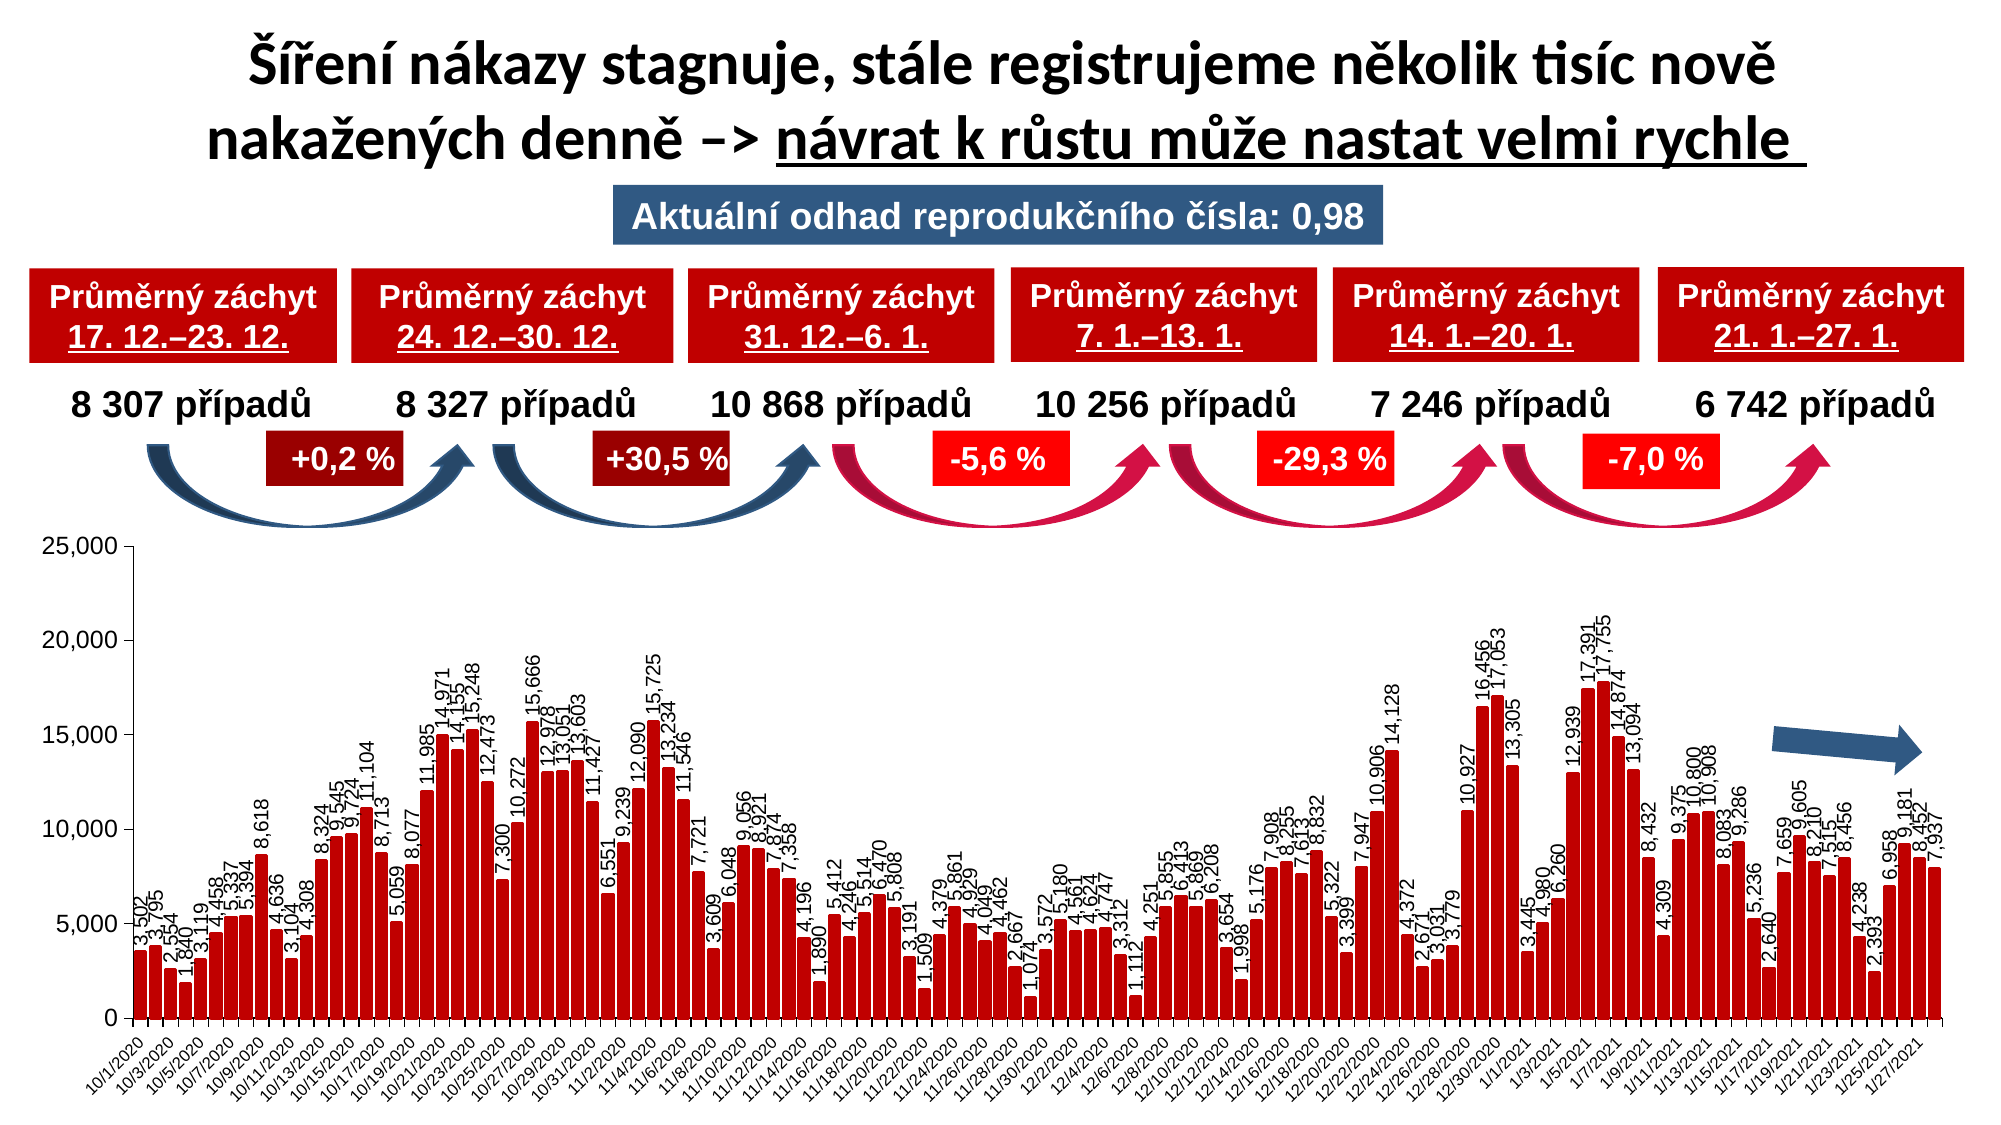

Šíření nákazy stagnuje, stále registrujeme několik tisíc nově nakažených denně –> návrat k růstu může nastat velmi rychle
Aktuální odhad reprodukčního čísla: 0,98
Průměrný záchyt
21. 1.–27. 1.
Průměrný záchyt
7. 1.–13. 1.
Průměrný záchyt
14. 1.–20. 1.
Průměrný záchyt
17. 12.–23. 12.
Průměrný záchyt
24. 12.–30. 12.
Průměrný záchyt
31. 12.–6. 1.
| 8 307 případů | 8 327 případů | 10 868 případů | 10 256 případů | 7 246 případů | 6 742 případů |
| --- | --- | --- | --- | --- | --- |
| +0,2 % |  | +30,5 % |  | -5,6 % |  | -29,3 % |  | -7,0 % |
| --- | --- | --- | --- | --- | --- | --- | --- | --- |

### Chart

| Category |  |
|---|---|
| 44105 | 3502.0 |
| 44106 | 3795.0 |
| 44107 | 2554.0 |
| 44108 | 1840.0 |
| 44109 | 3119.0 |
| 44110 | 4458.0 |
| 44111 | 5337.0 |
| 44112 | 5394.0 |
| 44113 | 8618.0 |
| 44114 | 4636.0 |
| 44115 | 3104.0 |
| 44116 | 4308.0 |
| 44117 | 8324.0 |
| 44118 | 9545.0 |
| 44119 | 9724.0 |
| 44120 | 11104.0 |
| 44121 | 8713.0 |
| 44122 | 5059.0 |
| 44123 | 8077.0 |
| 44124 | 11985.0 |
| 44125 | 14971.0 |
| 44126 | 14155.0 |
| 44127 | 15248.0 |
| 44128 | 12473.0 |
| 44129 | 7300.0 |
| 44130 | 10272.0 |
| 44131 | 15666.0 |
| 44132 | 12978.0 |
| 44133 | 13051.0 |
| 44134 | 13603.0 |
| 44135 | 11427.0 |
| 44136 | 6551.0 |
| 44137 | 9239.0 |
| 44138 | 12090.0 |
| 44139 | 15725.0 |
| 44140 | 13234.0 |
| 44141 | 11546.0 |
| 44142 | 7721.0 |
| 44143 | 3609.0 |
| 44144 | 6048.0 |
| 44145 | 9056.0 |
| 44146 | 8921.0 |
| 44147 | 7874.0 |
| 44148 | 7358.0 |
| 44149 | 4196.0 |
| 44150 | 1890.0 |
| 44151 | 5412.0 |
| 44152 | 4246.0 |
| 44153 | 5514.0 |
| 44154 | 6470.0 |
| 44155 | 5808.0 |
| 44156 | 3191.0 |
| 44157 | 1509.0 |
| 44158 | 4379.0 |
| 44159 | 5861.0 |
| 44160 | 4929.0 |
| 44161 | 4049.0 |
| 44162 | 4462.0 |
| 44163 | 2667.0 |
| 44164 | 1074.0 |
| 44165 | 3572.0 |
| 44166 | 5180.0 |
| 44167 | 4561.0 |
| 44168 | 4624.0 |
| 44169 | 4747.0 |
| 44170 | 3312.0 |
| 44171 | 1112.0 |
| 44172 | 4251.0 |
| 44173 | 5855.0 |
| 44174 | 6413.0 |
| 44175 | 5869.0 |
| 44176 | 6208.0 |
| 44177 | 3654.0 |
| 44178 | 1998.0 |
| 44179 | 5176.0 |
| 44180 | 7908.0 |
| 44181 | 8255.0 |
| 44182 | 7613.0 |
| 44183 | 8832.0 |
| 44184 | 5322.0 |
| 44185 | 3399.0 |
| 44186 | 7947.0 |
| 44187 | 10906.0 |
| 44188 | 14128.0 |
| 44189 | 4372.0 |
| 44190 | 2671.0 |
| 44191 | 3031.0 |
| 44192 | 3779.0 |
| 44193 | 10927.0 |
| 44194 | 16456.0 |
| 44195 | 17053.0 |
| 44196 | 13305.0 |
| 44197 | 3445.0 |
| 44198 | 4980.0 |
| 44199 | 6260.0 |
| 44200 | 12939.0 |
| 44201 | 17391.0 |
| 44202 | 17755.0 |
| 44203 | 14874.0 |
| 44204 | 13094.0 |
| 44205 | 8432.0 |
| 44206 | 4309.0 |
| 44207 | 9375.0 |
| 44208 | 10800.0 |
| 44209 | 10908.0 |
| 44210 | 8083.0 |
| 44211 | 9286.0 |
| 44212 | 5236.0 |
| 44213 | 2640.0 |
| 44214 | 7659.0 |
| 44215 | 9605.0 |
| 44216 | 8210.0 |
| 44217 | 7515.0 |
| 44218 | 8456.0 |
| 44219 | 4238.0 |
| 44220 | 2393.0 |
| 44221 | 6958.0 |
| 44222 | 9181.0 |
| 44223 | 8452.0 |
| 44224 | 7937.0 |